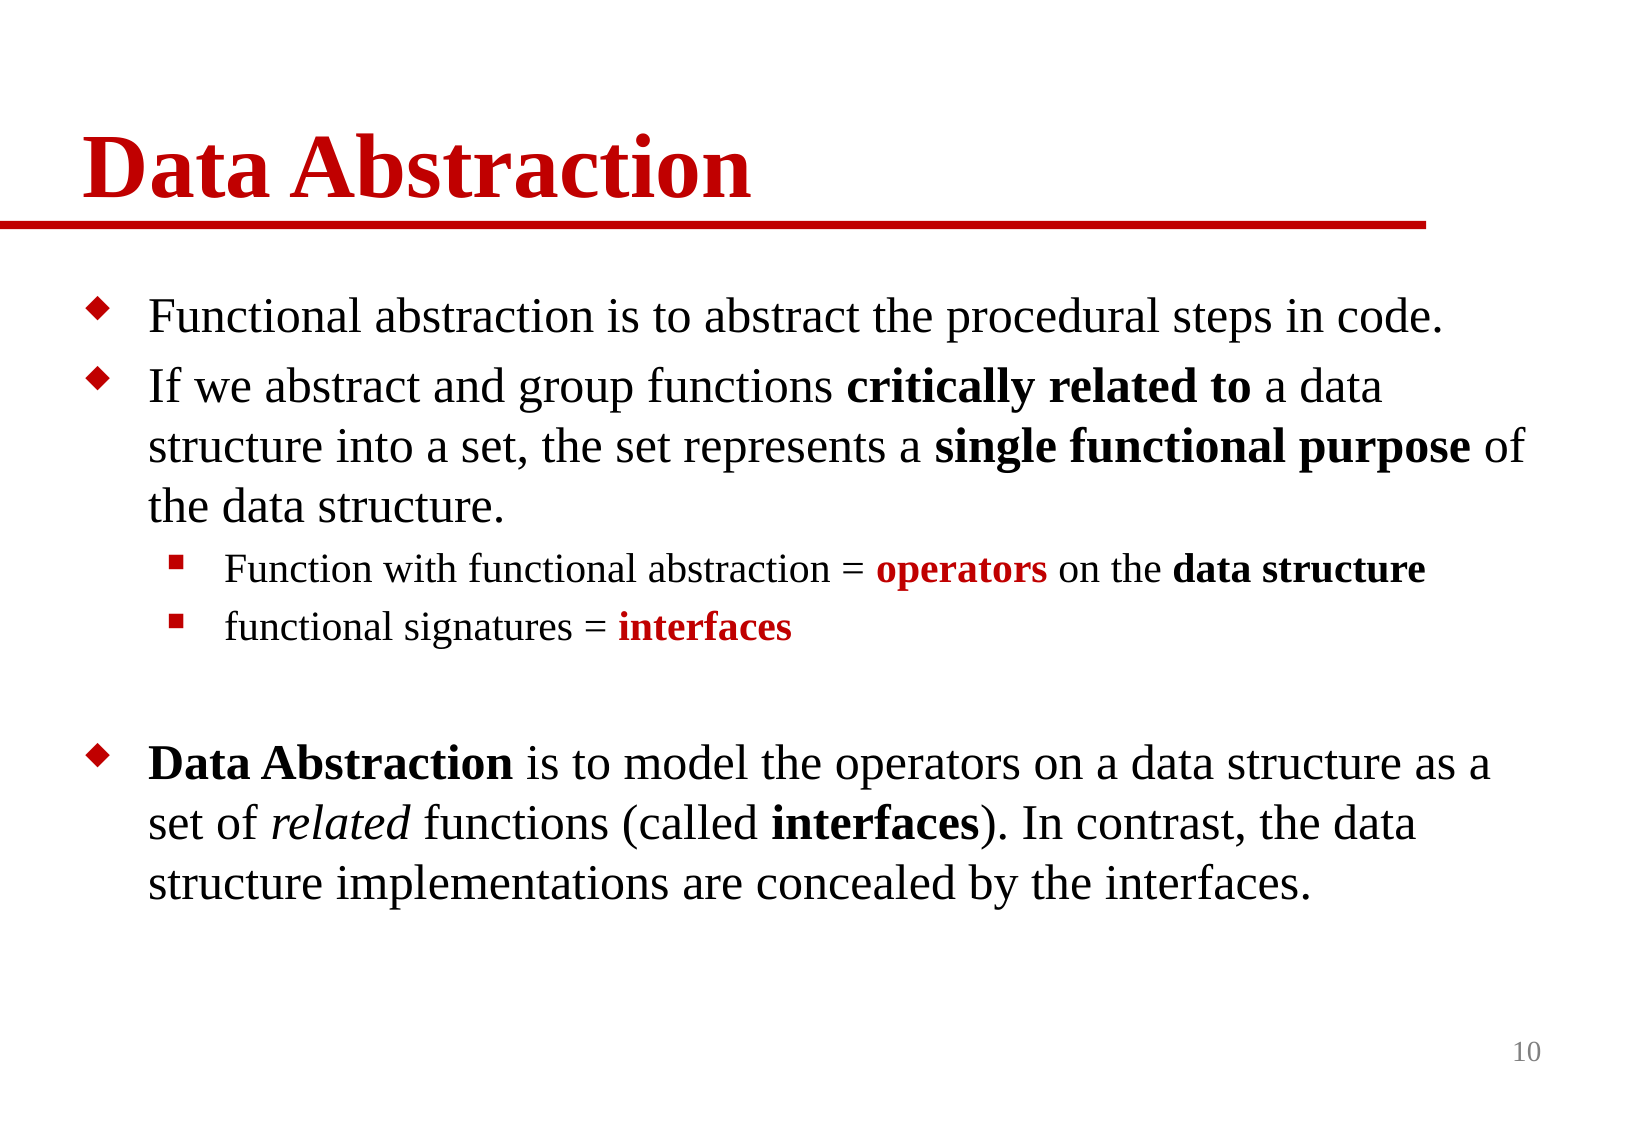

# Data Abstraction
Functional abstraction is to abstract the procedural steps in code.
If we abstract and group functions critically related to a data structure into a set, the set represents a single functional purpose of the data structure.
Function with functional abstraction = operators on the data structure
functional signatures = interfaces

Data Abstraction is to model the operators on a data structure as a set of related functions (called interfaces). In contrast, the data structure implementations are concealed by the interfaces.

10